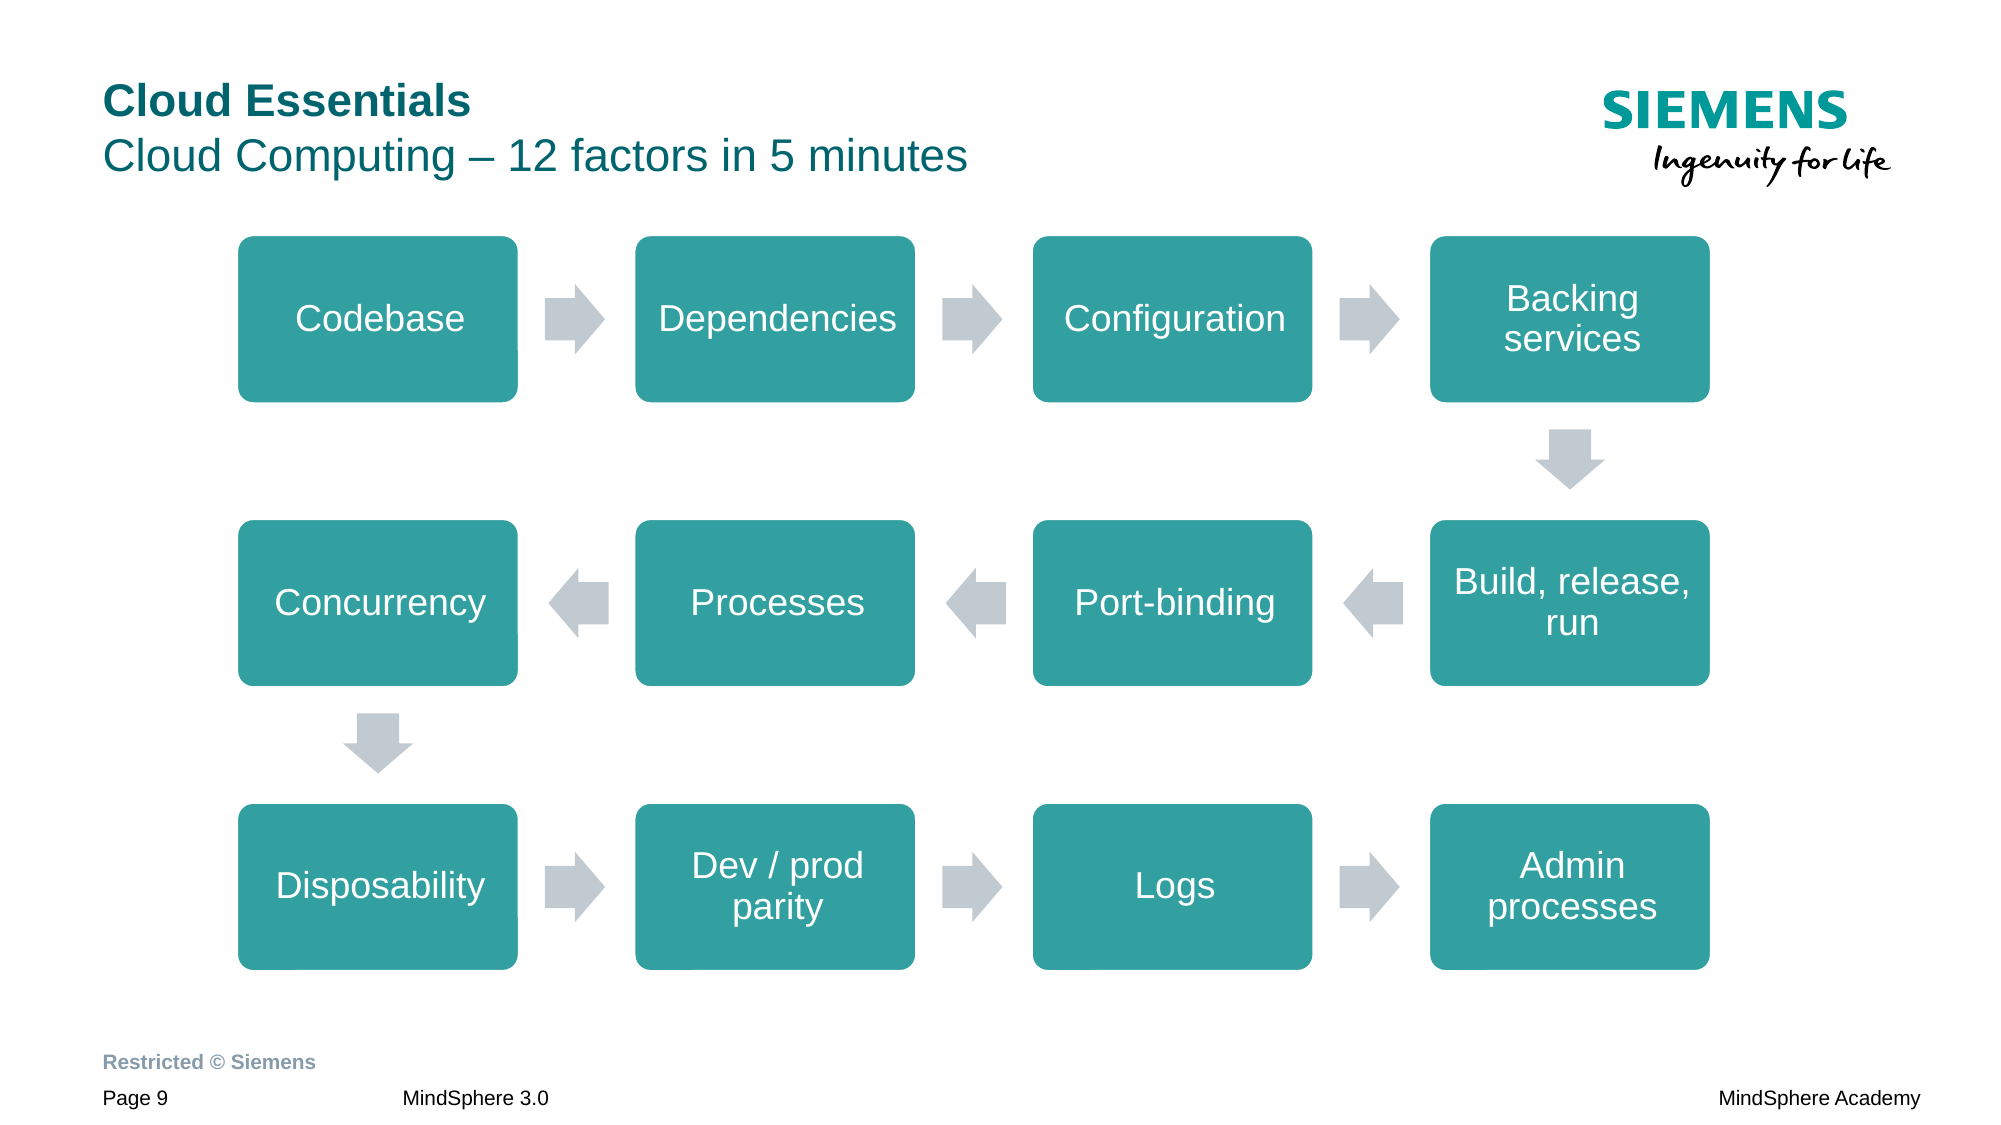

# Cloud Essentials Cloud Computing – 12 factors in 5 minutes
Codebase

Dependencies

Configuration

Backing services

Build, release, run

Port-binding

Processes

Concurrency

Disposability

Dev / prod parity

Logs

Admin processes